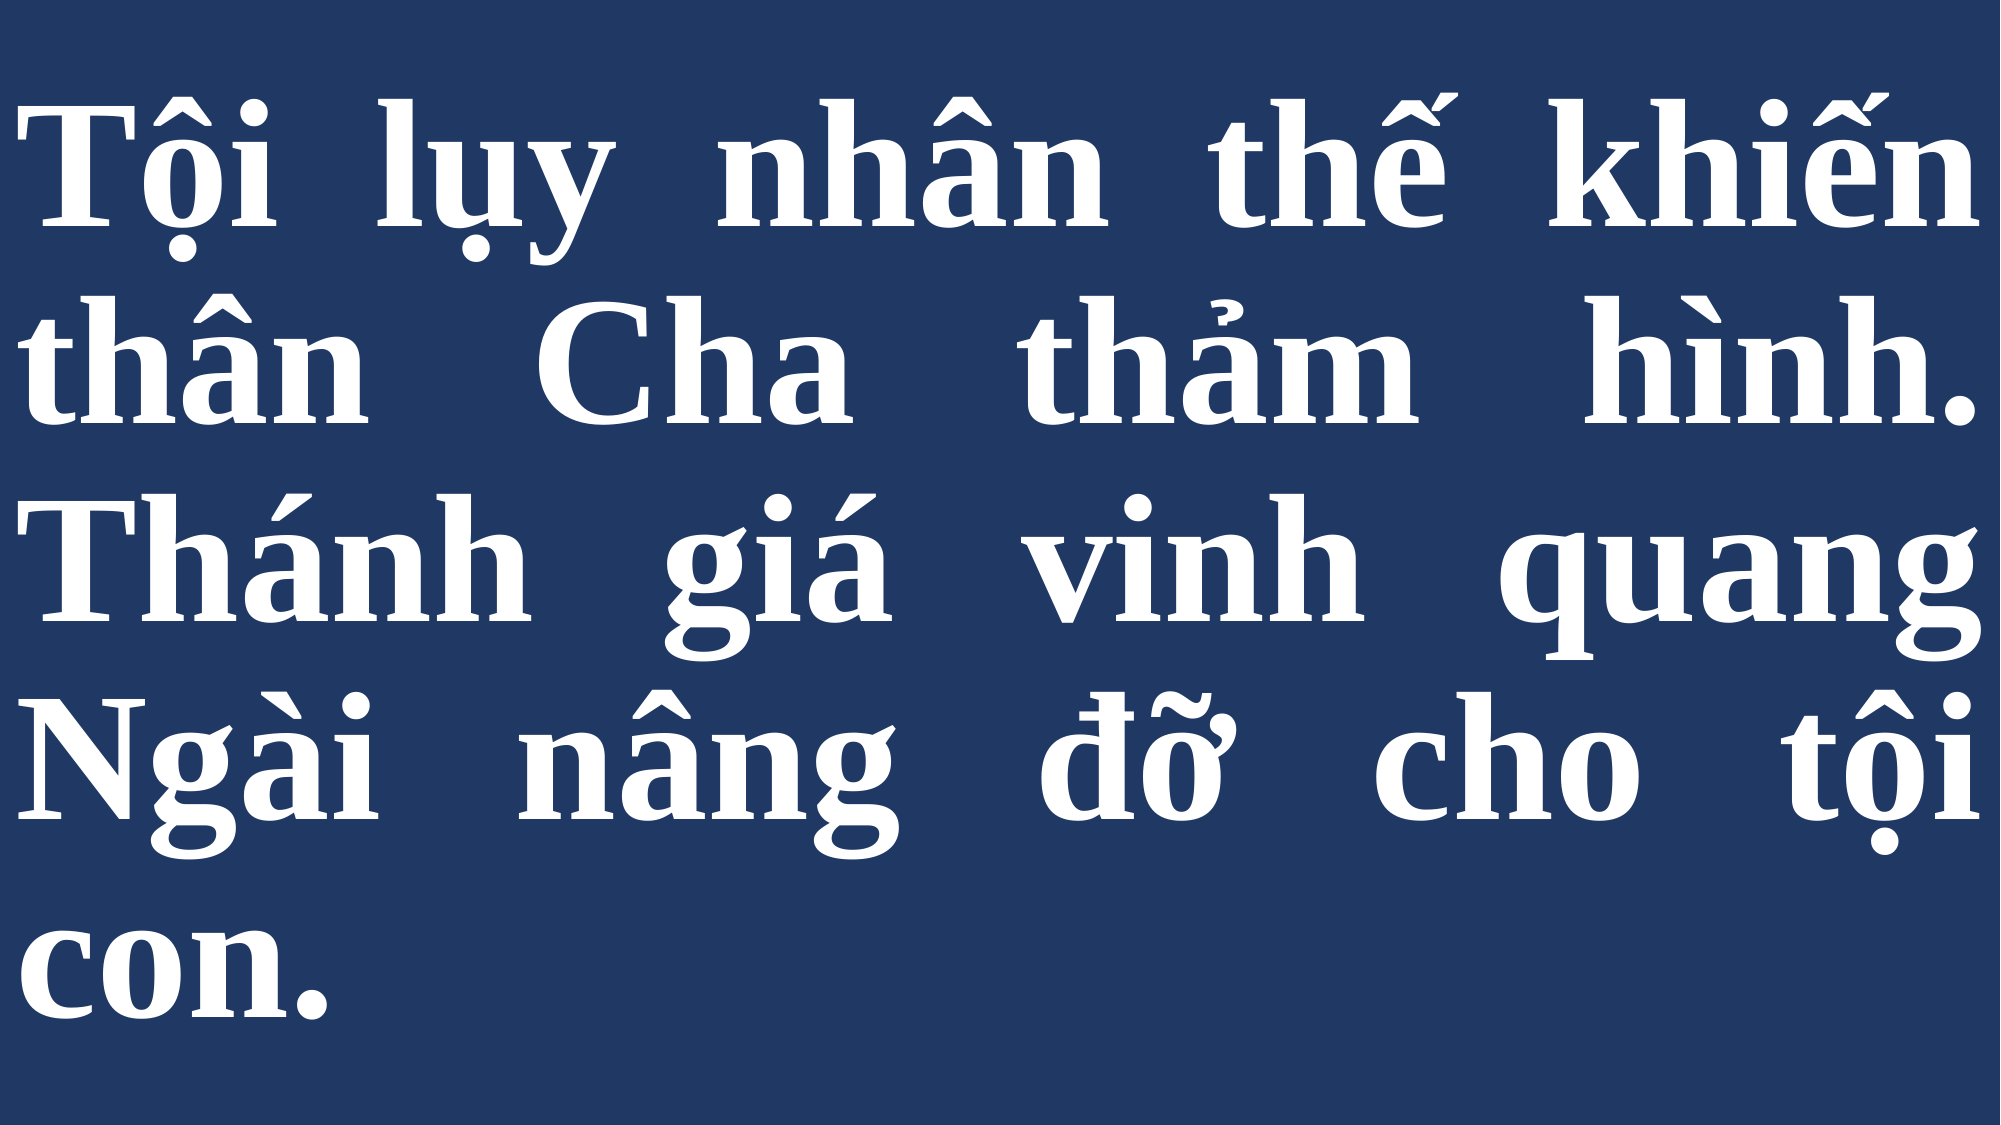

# Tội lụy nhân thế khiến thân Cha thảm hình. Thánh giá vinh quang Ngài nâng đỡ cho tội con.